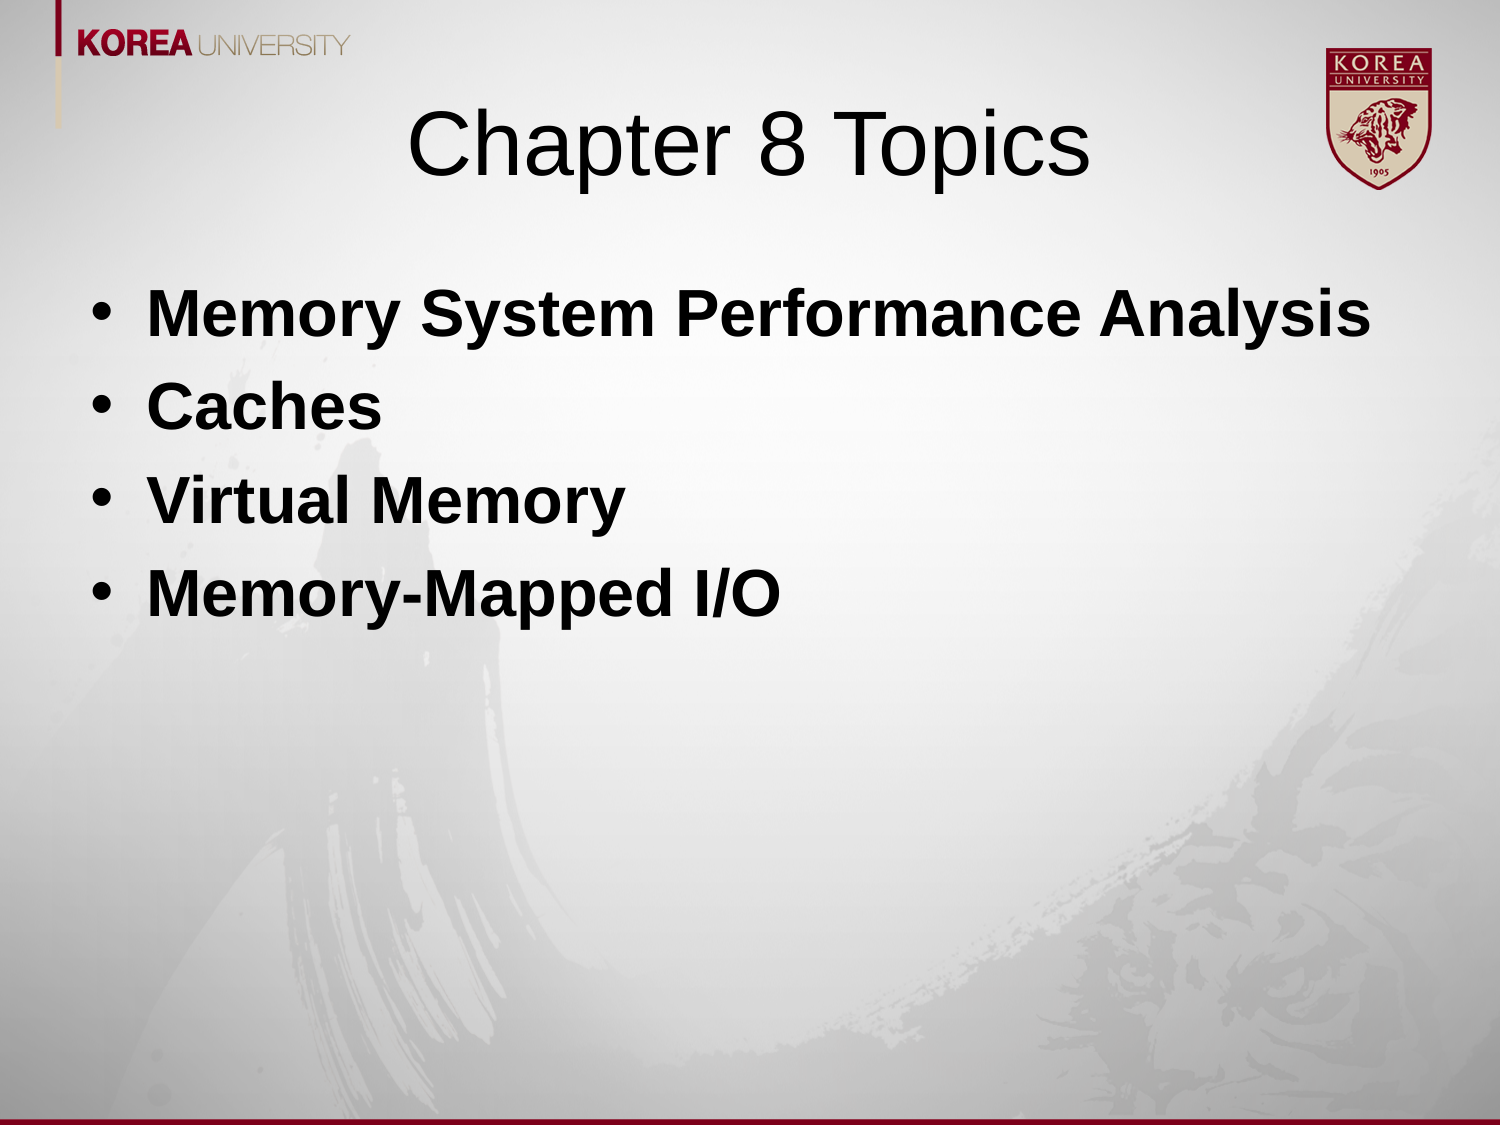

# Chapter 8 Topics
Memory System Performance Analysis
Caches
Virtual Memory
Memory-Mapped I/O